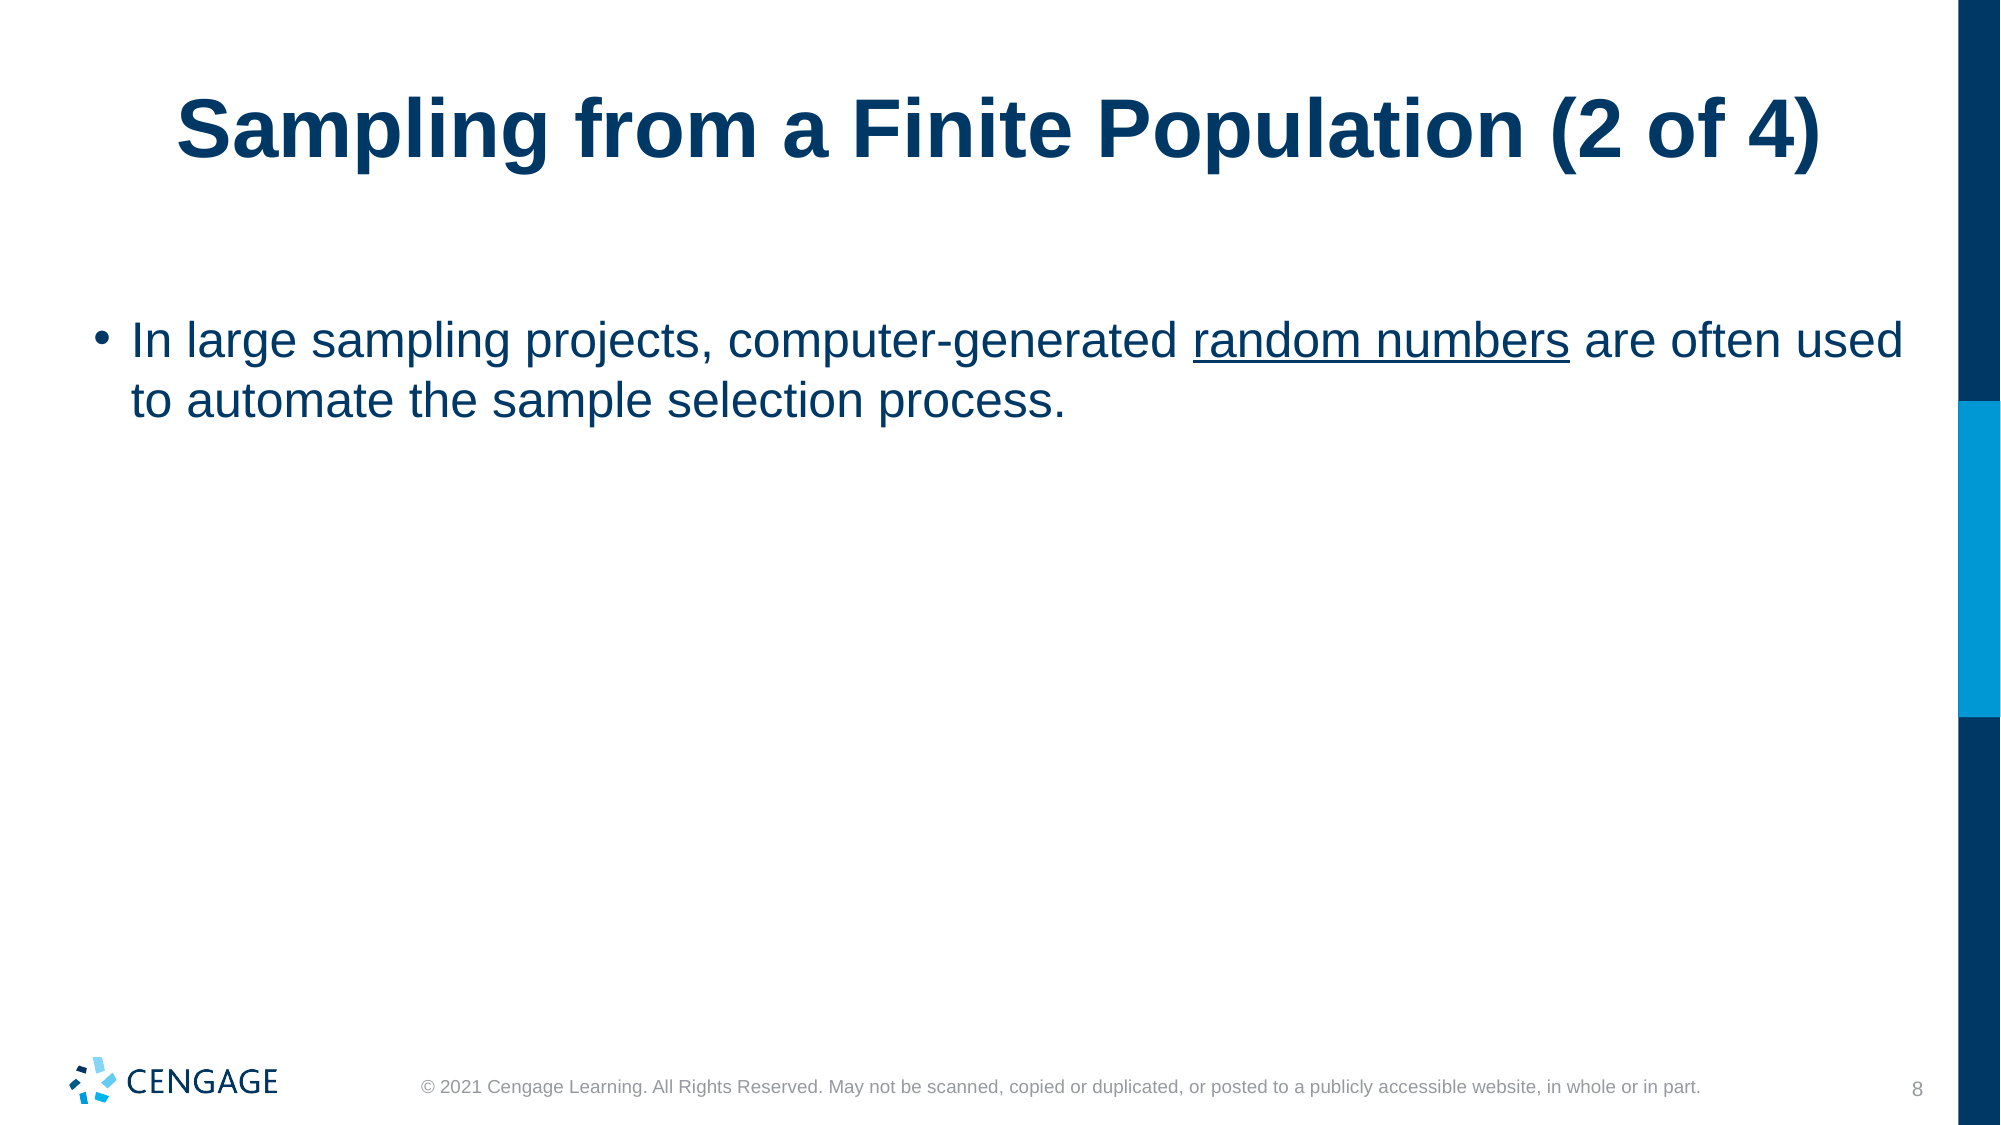

# Sampling from a Finite Population (2 of 4)
In large sampling projects, computer-generated random numbers are often used to automate the sample selection process.